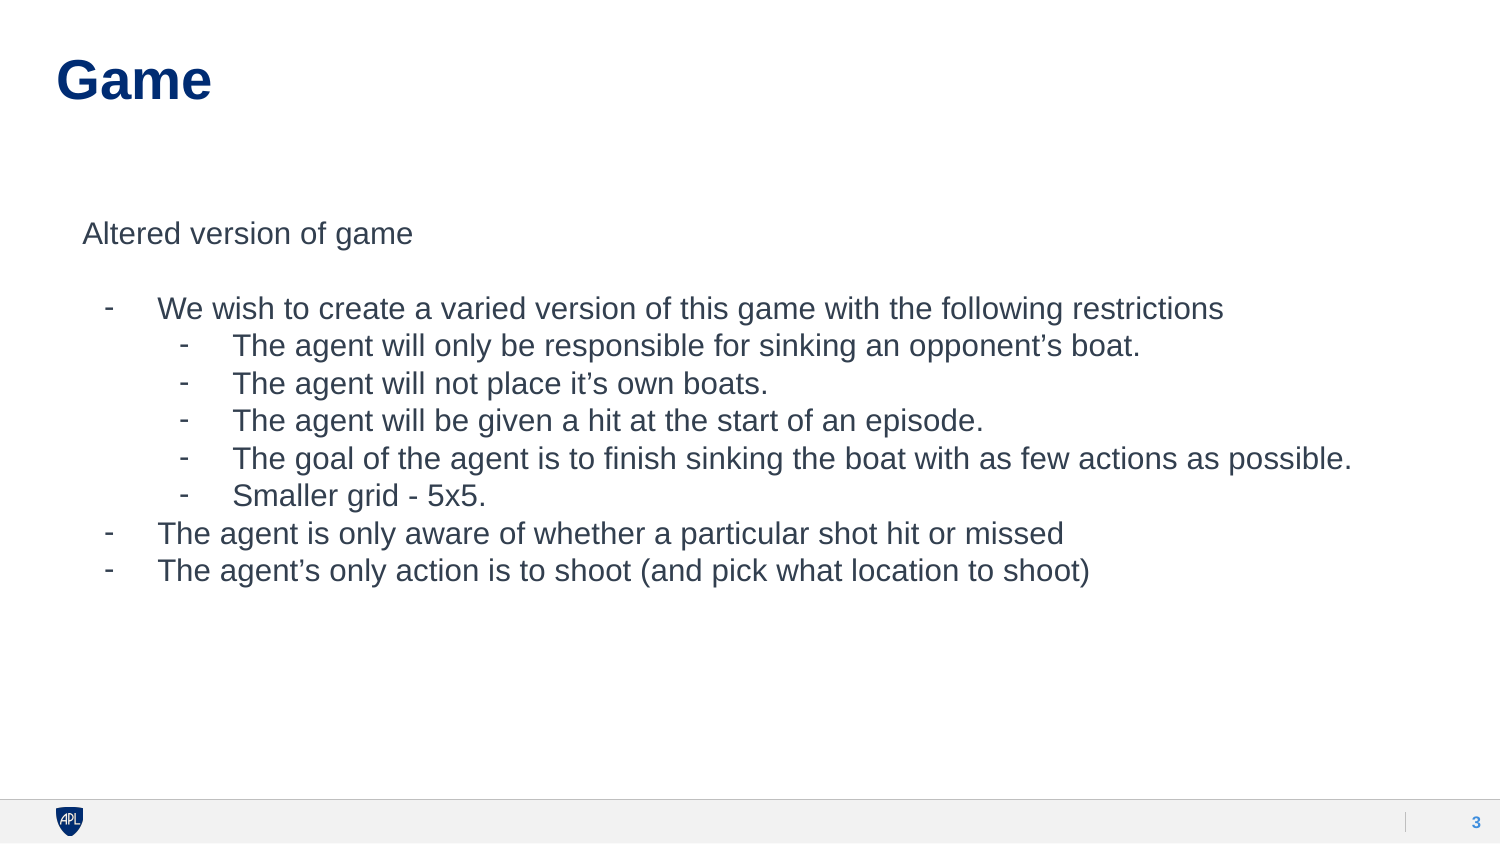

# Game
Altered version of game

We wish to create a varied version of this game with the following restrictions
The agent will only be responsible for sinking an opponent’s boat.
The agent will not place it’s own boats.
The agent will be given a hit at the start of an episode.
The goal of the agent is to finish sinking the boat with as few actions as possible.
Smaller grid - 5x5.
The agent is only aware of whether a particular shot hit or missed
The agent’s only action is to shoot (and pick what location to shoot)
3